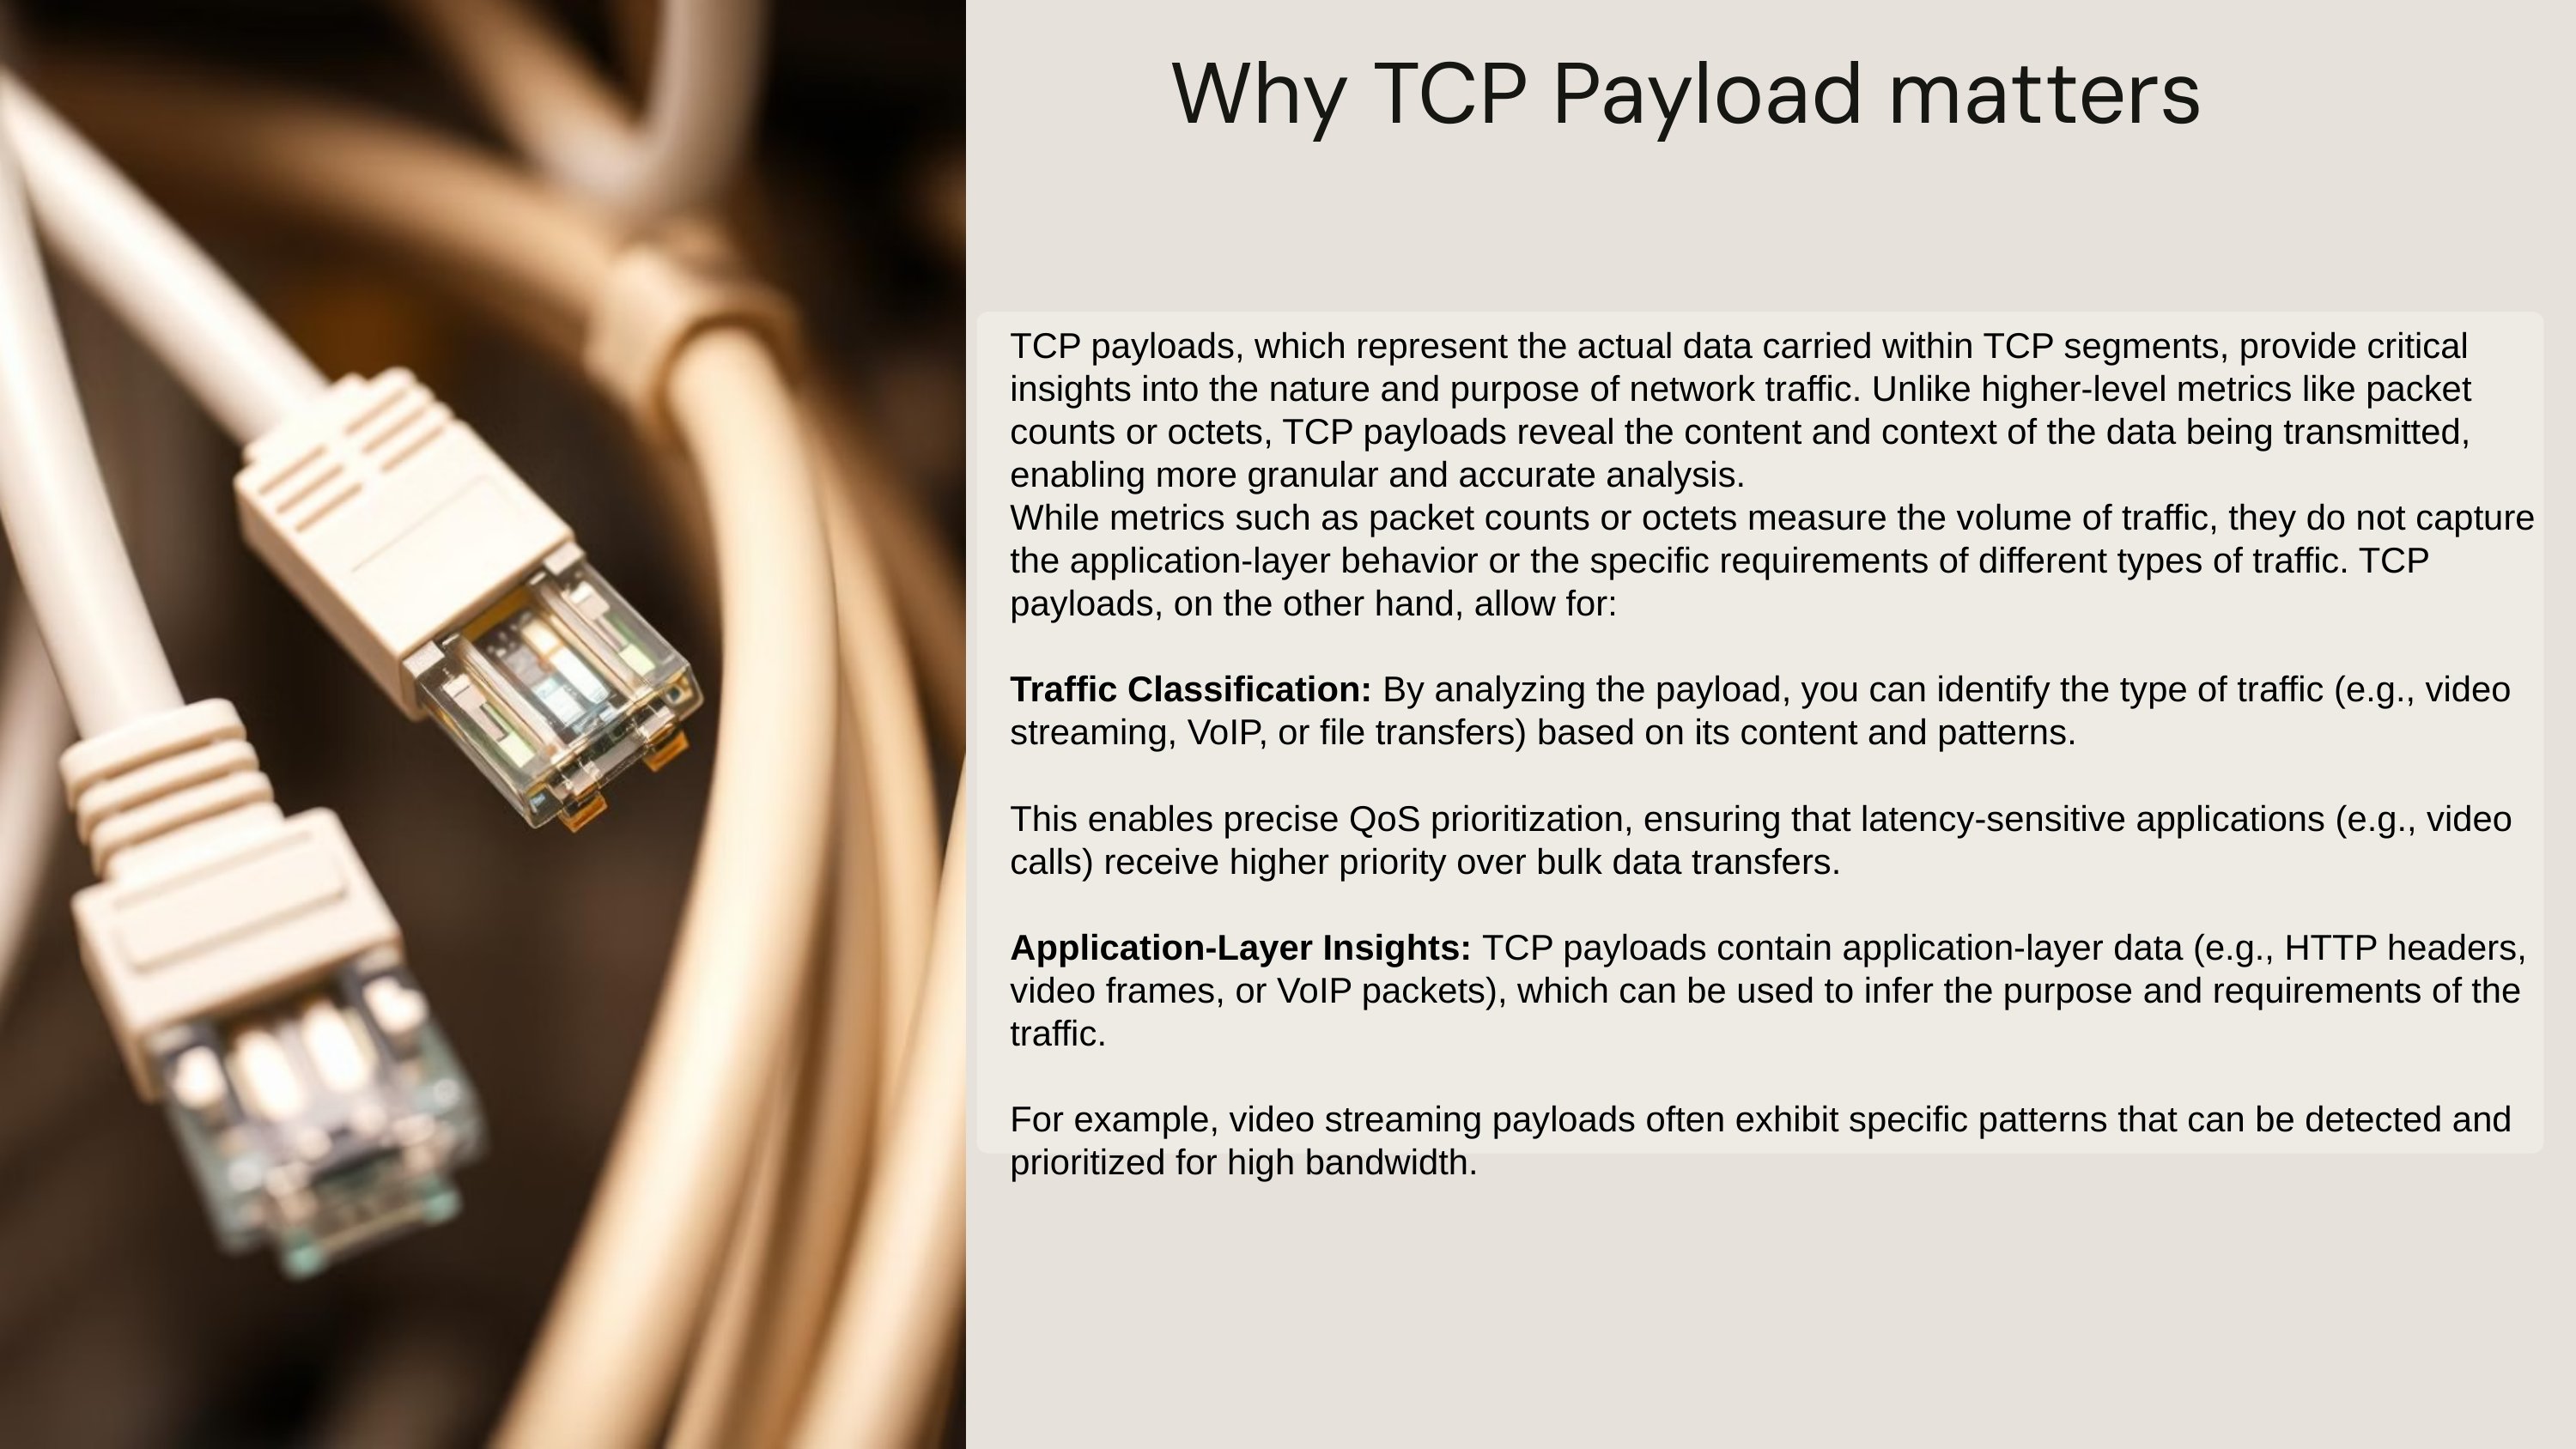

Why TCP Payload matters

TCP payloads, which represent the actual data carried within TCP segments, provide critical insights into the nature and purpose of network traffic. Unlike higher-level metrics like packet counts or octets, TCP payloads reveal the content and context of the data being transmitted, enabling more granular and accurate analysis.
While metrics such as packet counts or octets measure the volume of traffic, they do not capture the application-layer behavior or the specific requirements of different types of traffic. TCP payloads, on the other hand, allow for:

Traffic Classification: By analyzing the payload, you can identify the type of traffic (e.g., video streaming, VoIP, or file transfers) based on its content and patterns.

This enables precise QoS prioritization, ensuring that latency-sensitive applications (e.g., video calls) receive higher priority over bulk data transfers.

Application-Layer Insights: TCP payloads contain application-layer data (e.g., HTTP headers, video frames, or VoIP packets), which can be used to infer the purpose and requirements of the traffic.

For example, video streaming payloads often exhibit specific patterns that can be detected and prioritized for high bandwidth.